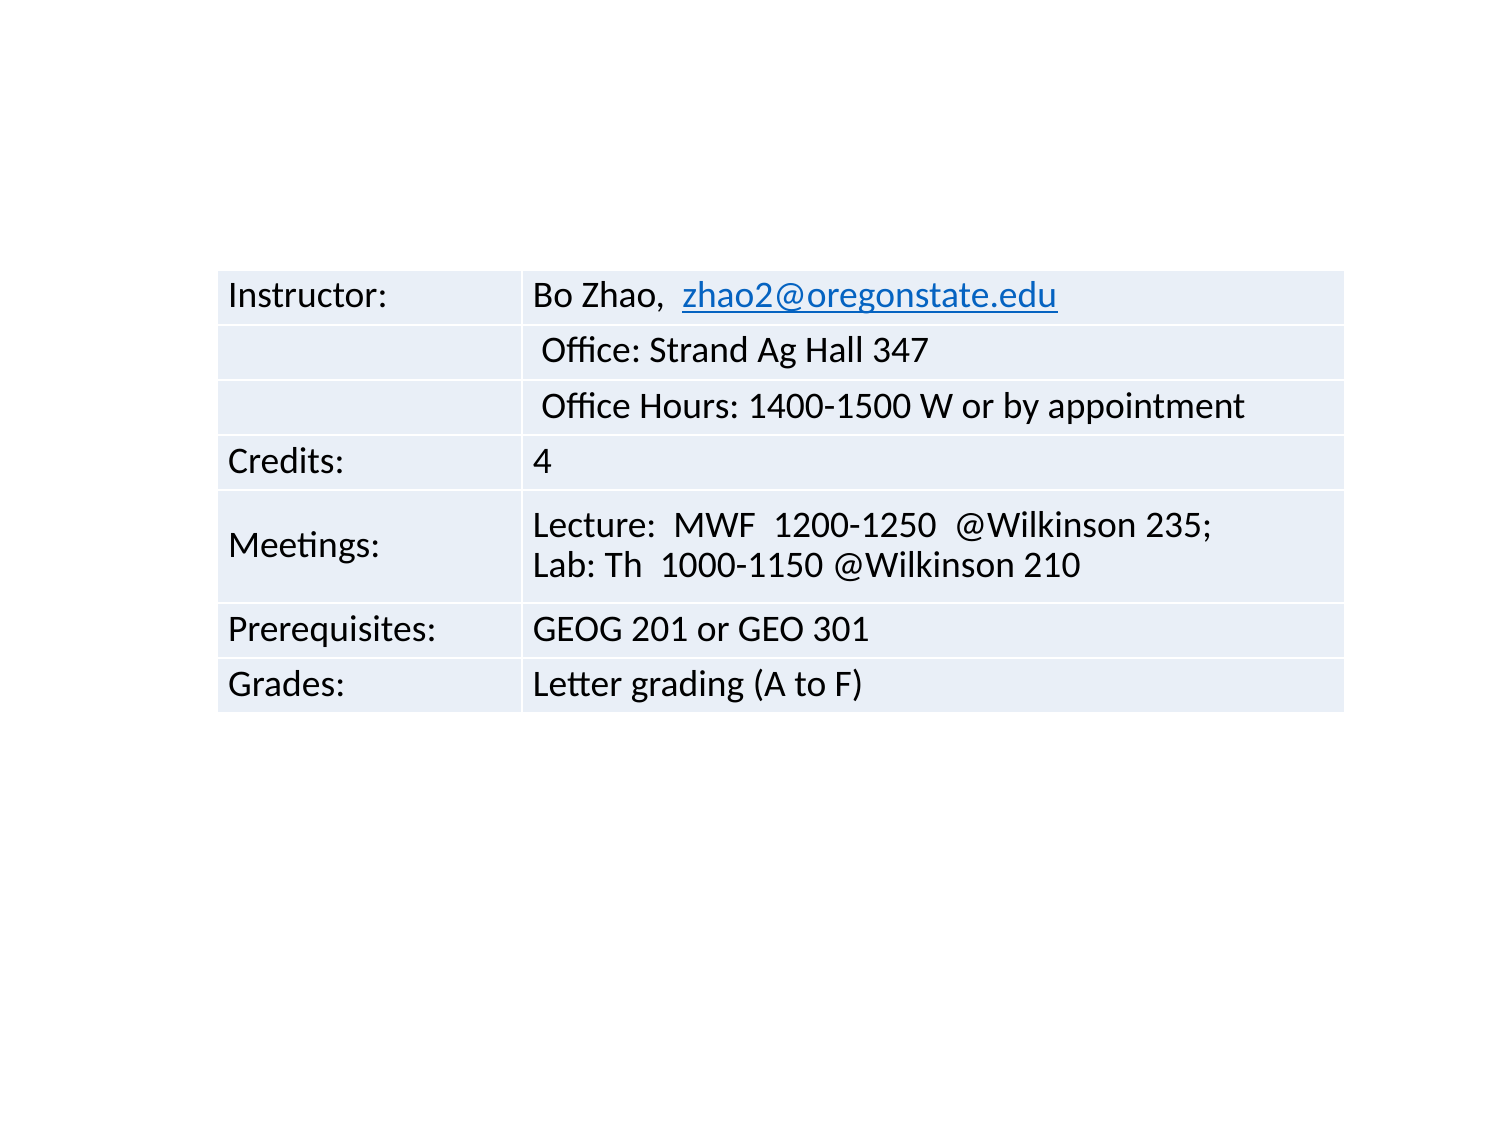

| Instructor: | Bo Zhao, zhao2@oregonstate.edu |
| --- | --- |
|  | Office: Strand Ag Hall 347 |
|  | Office Hours: 1400-1500 W or by appointment |
| Credits: | 4 |
| Meetings: | Lecture: MWF  1200-1250 @Wilkinson 235; Lab: Th  1000-1150 @Wilkinson 210 |
| Prerequisites: | GEOG 201 or GEO 301 |
| Grades: | Letter grading (A to F) |